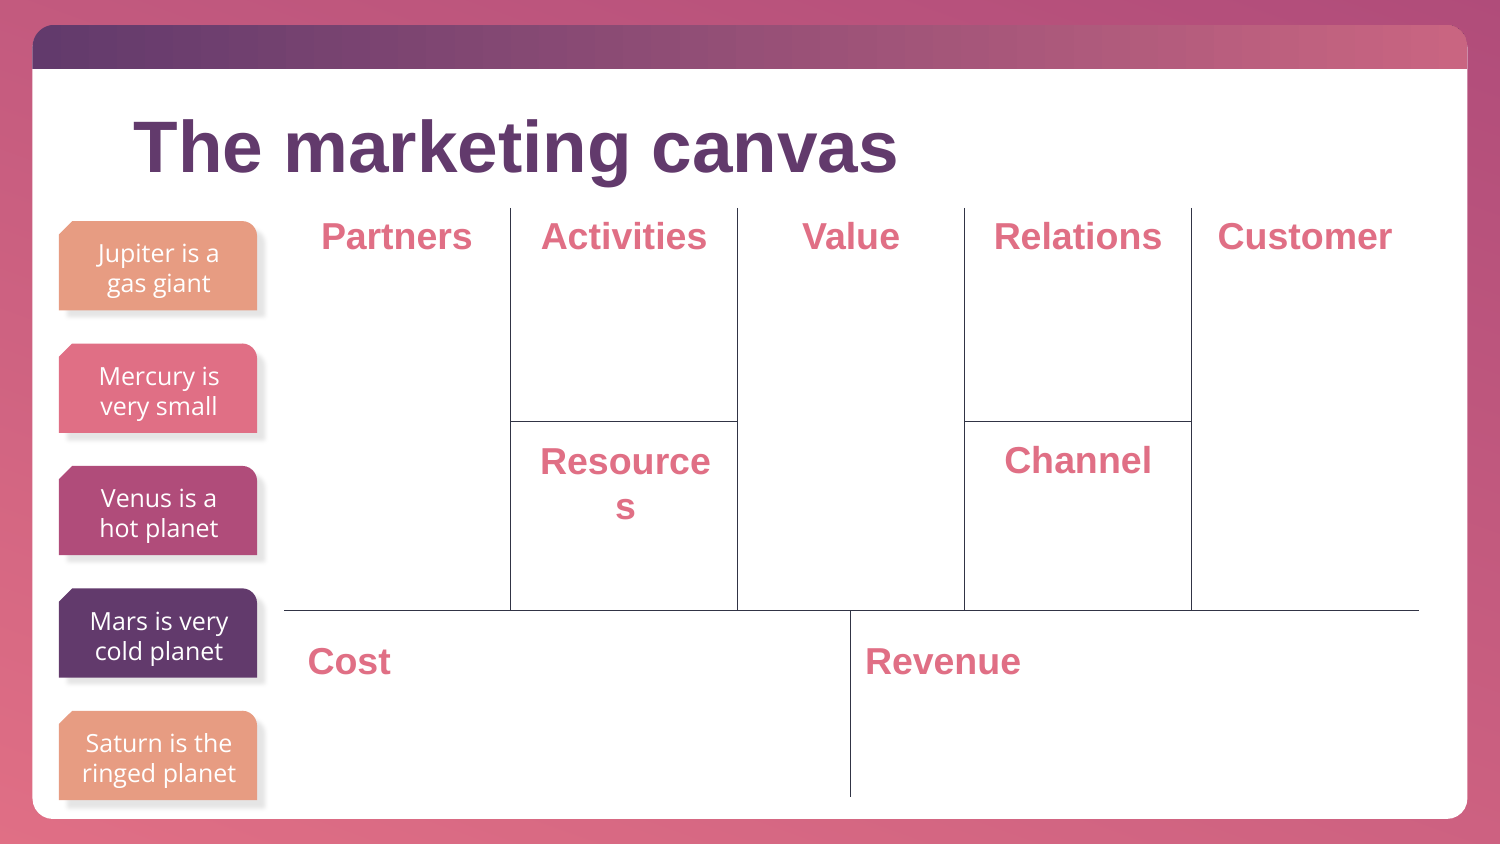

# The marketing canvas
Partners
Activities
Value
Relations
Customer
Channel
Resources
Cost
Revenue
Jupiter is a gas giant
Mercury is very small
Venus is a hot planet
Mars is very cold planet
Saturn is the ringed planet